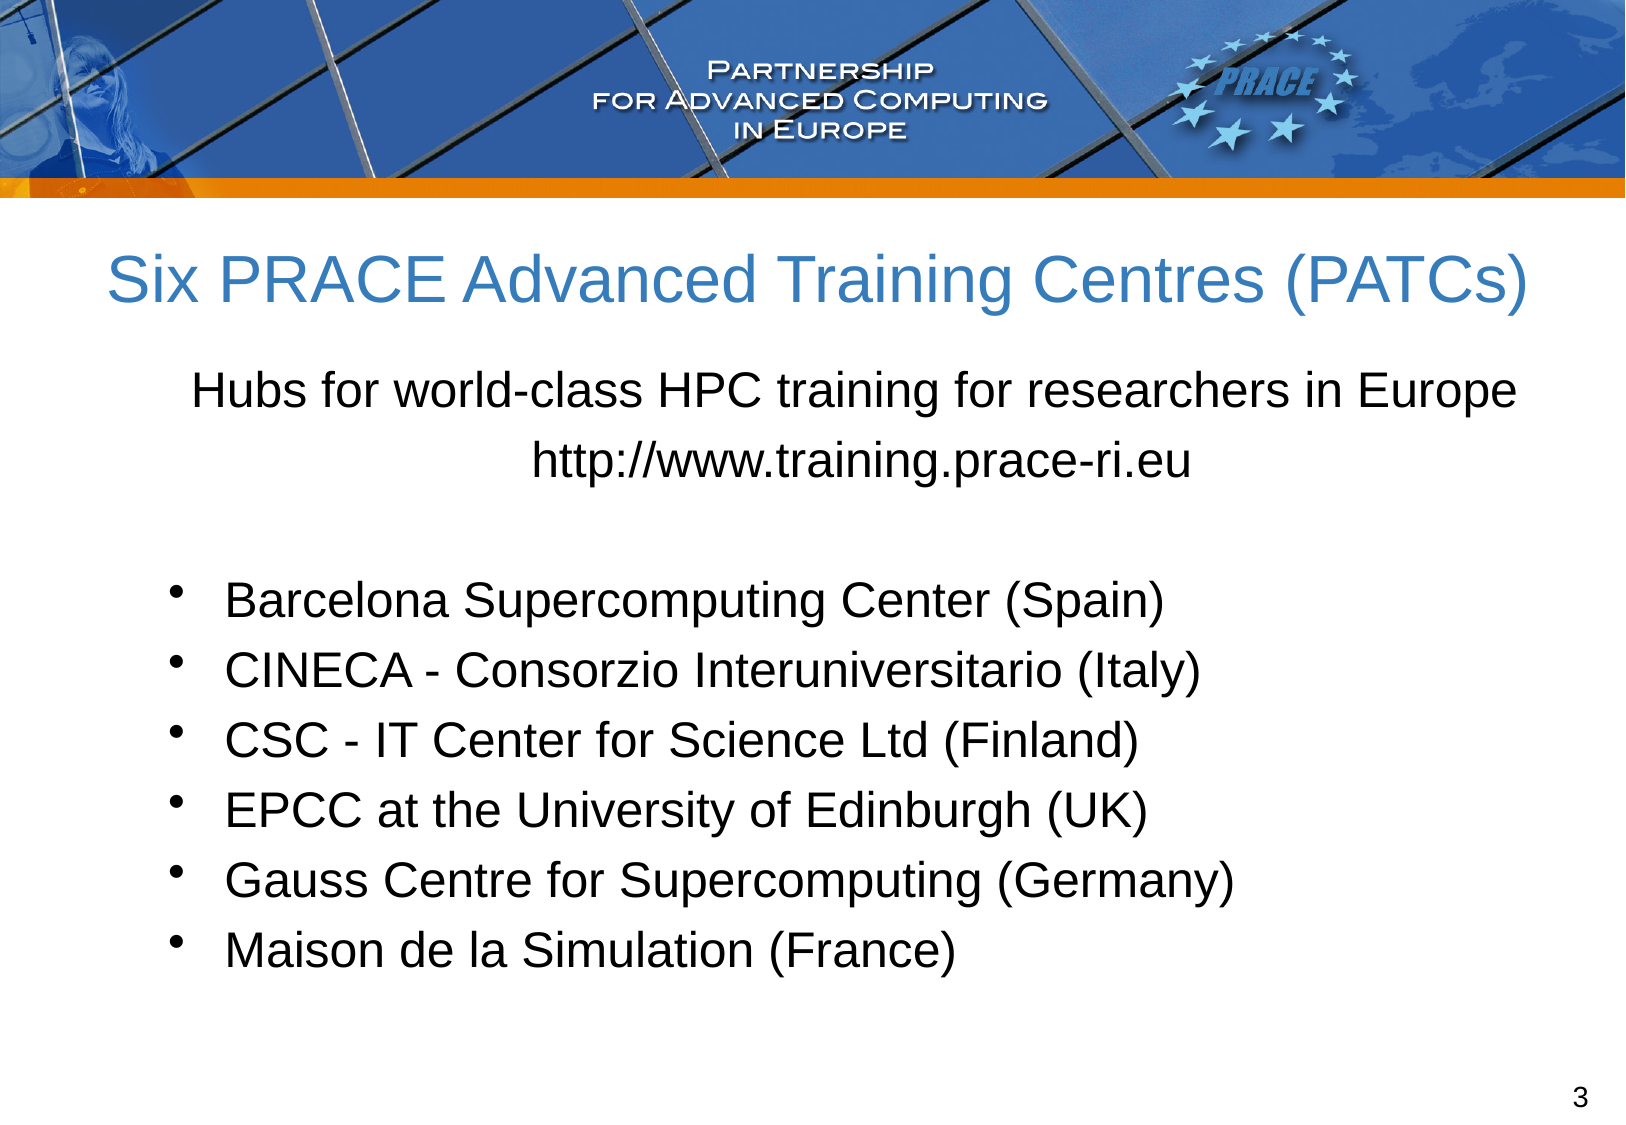

# Six PRACE Advanced Training Centres (PATCs)
Hubs for world-class HPC training for researchers in Europe
 http://www.training.prace-ri.eu

Barcelona Supercomputing Center (Spain)
CINECA - Consorzio Interuniversitario (Italy)
CSC - IT Center for Science Ltd (Finland)
EPCC at the University of Edinburgh (UK)
Gauss Centre for Supercomputing (Germany)
Maison de la Simulation (France)

3